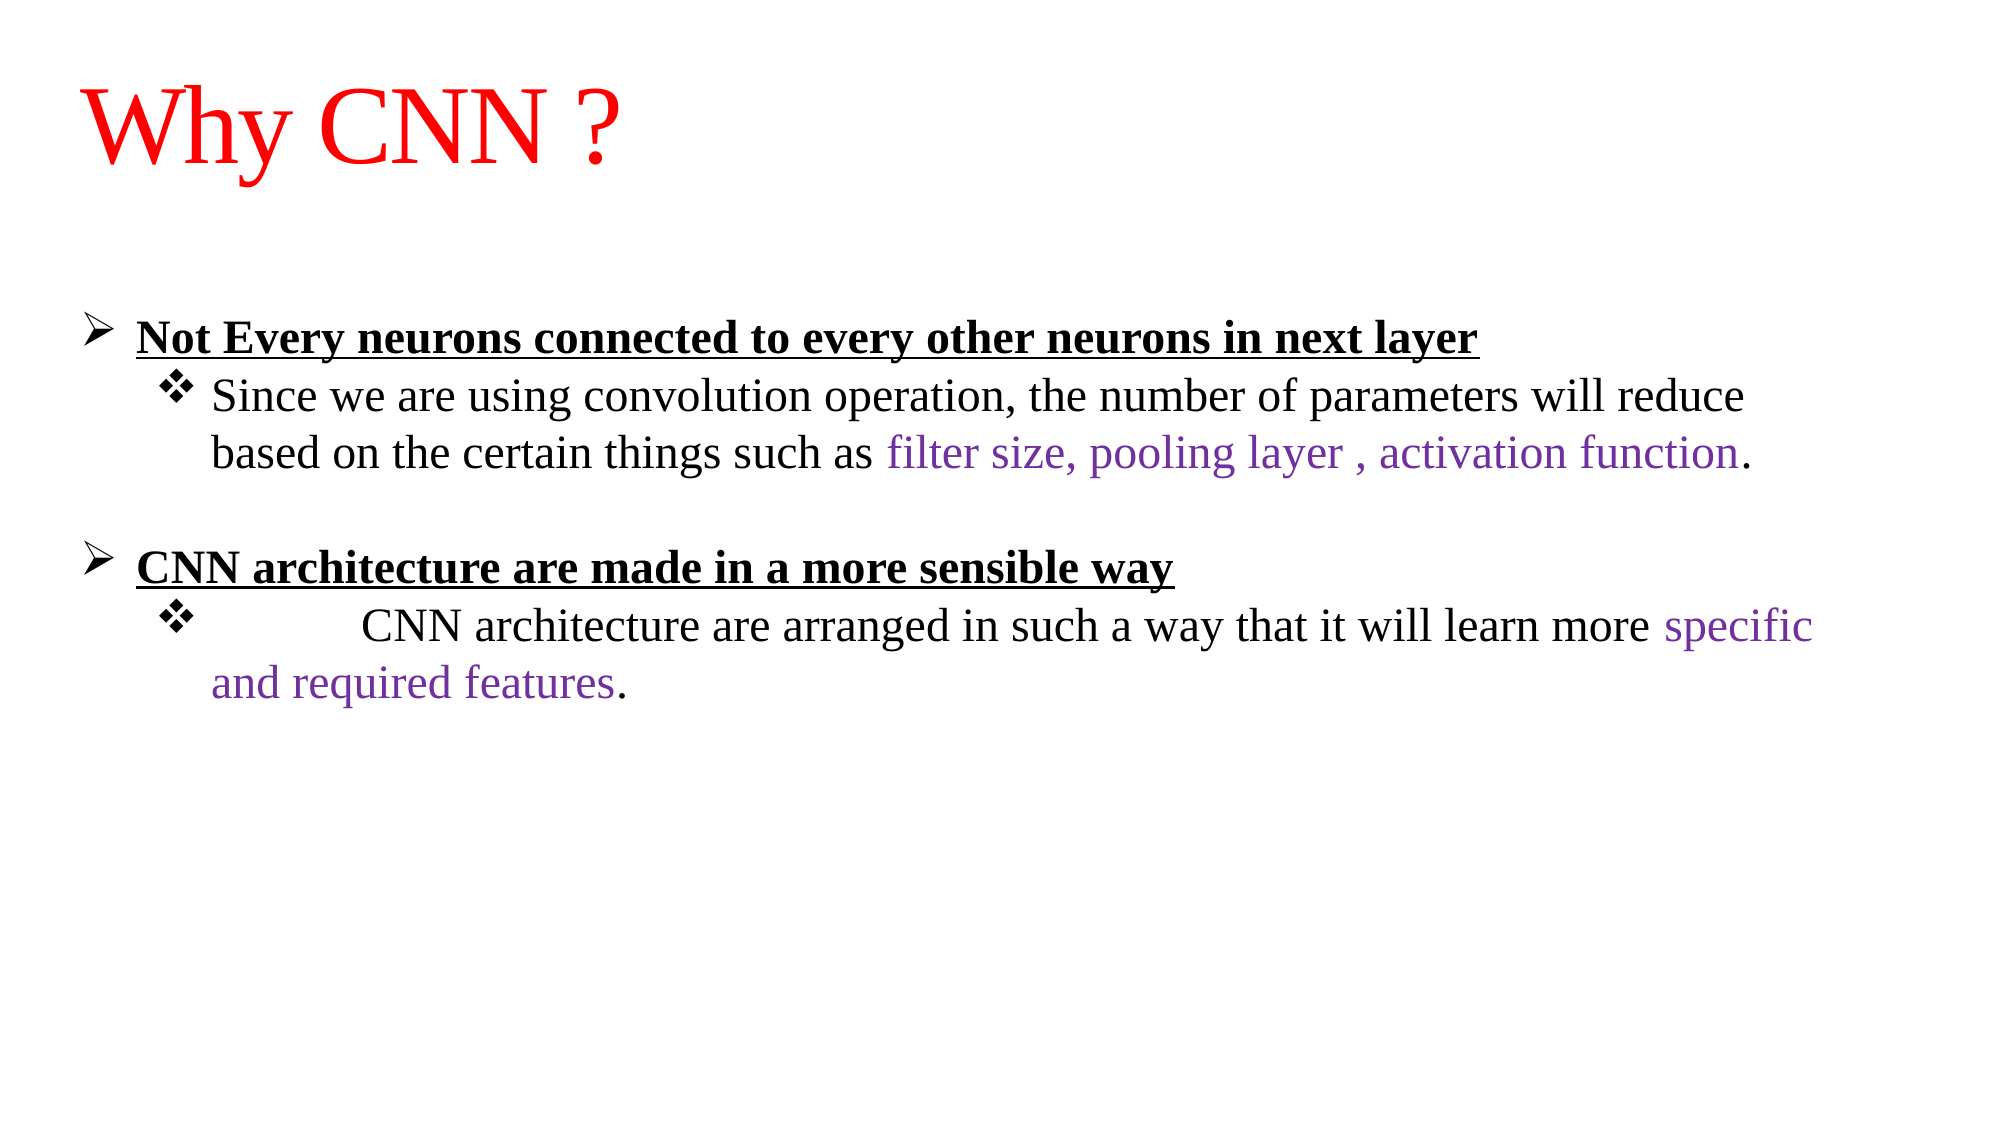

# Why CNN ?
Not Every neurons connected to every other neurons in next layer
Since we are using convolution operation, the number of parameters will reduce based on the certain things such as filter size, pooling layer , activation function.

CNN architecture are made in a more sensible way
	CNN architecture are arranged in such a way that it will learn more specific and required features.